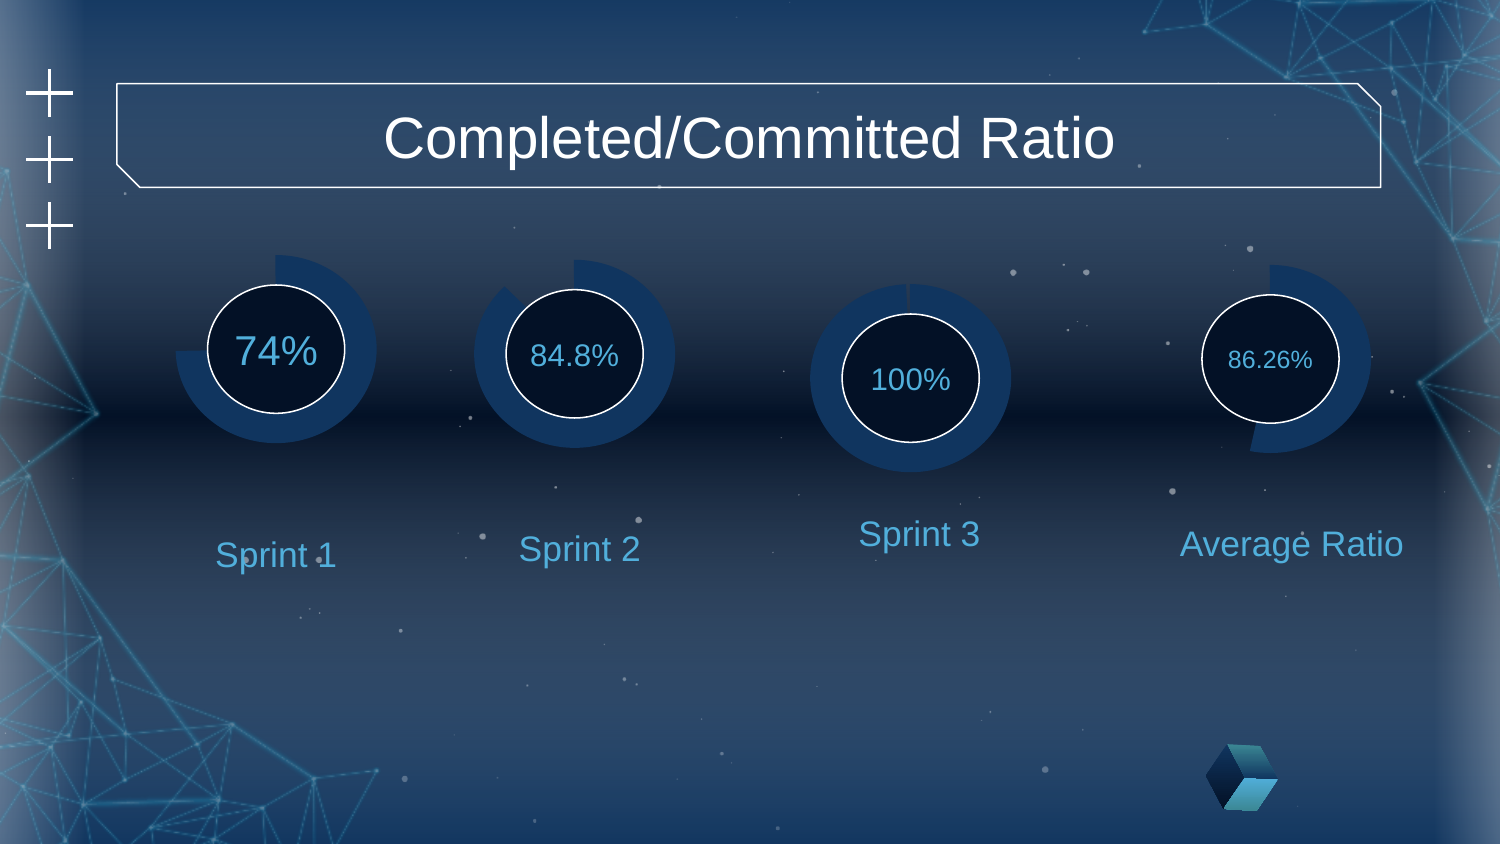

Completed/Committed Ratio

74%
84.8%
86.26%
100%
Sprint 3
Average Ratio
Sprint 2
# Sprint 1